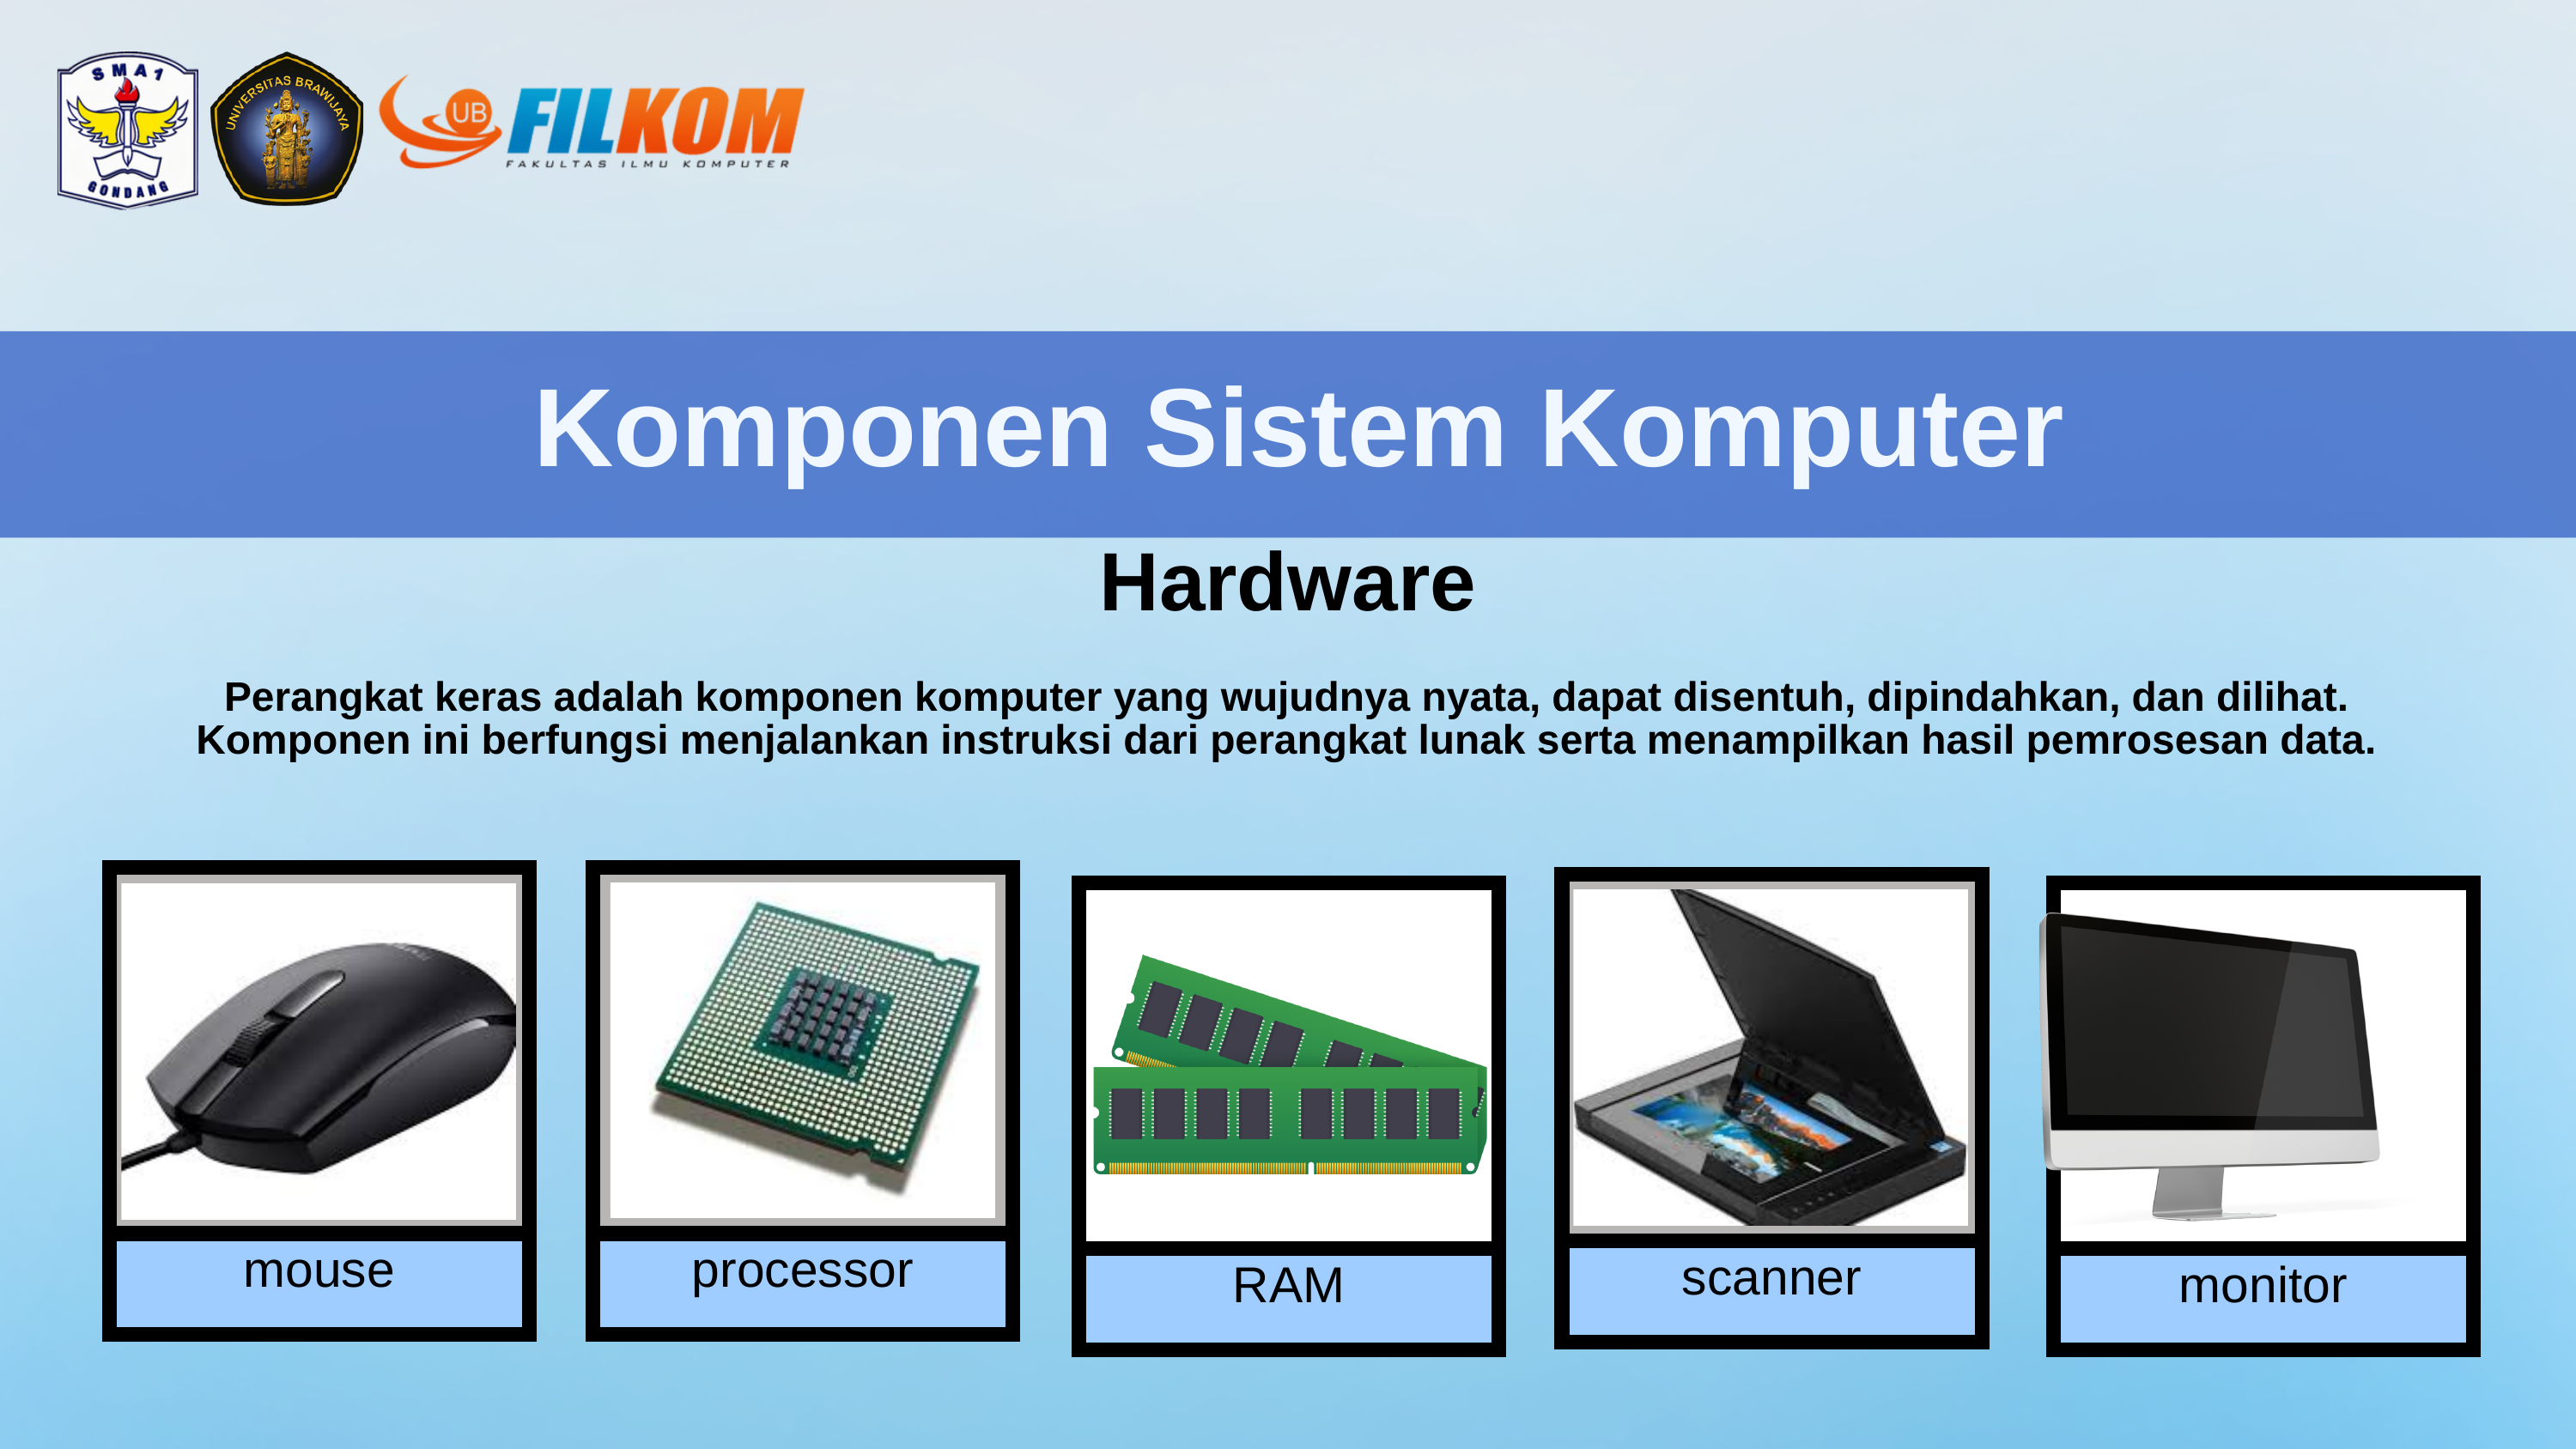

Komponen Sistem Komputer
Hardware
Perangkat keras adalah komponen komputer yang wujudnya nyata, dapat disentuh, dipindahkan, dan dilihat. Komponen ini berfungsi menjalankan instruksi dari perangkat lunak serta menampilkan hasil pemrosesan data.

mouse
processor
scanner
RAM
monitor